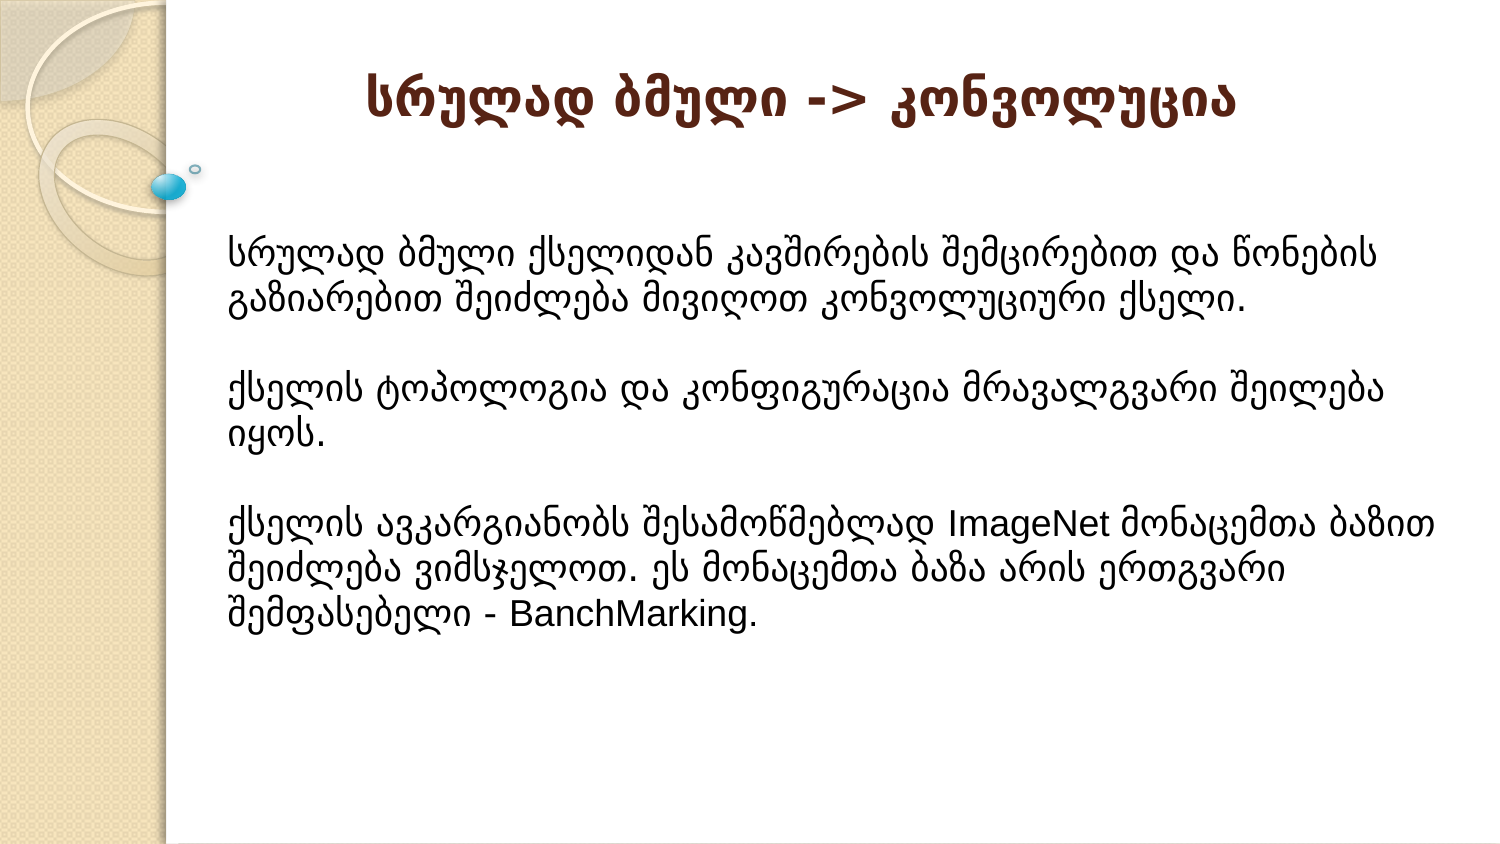

# სრულად ბმული -> კონვოლუცია
სრულად ბმული ქსელიდან კავშირების შემცირებით და წონების გაზიარებით შეიძლება მივიღოთ კონვოლუციური ქსელი.

ქსელის ტოპოლოგია და კონფიგურაცია მრავალგვარი შეილება იყოს.

ქსელის ავკარგიანობს შესამოწმებლად ImageNet მონაცემთა ბაზით შეიძლება ვიმსჯელოთ. ეს მონაცემთა ბაზა არის ერთგვარი შემფასებელი - BanchMarking.